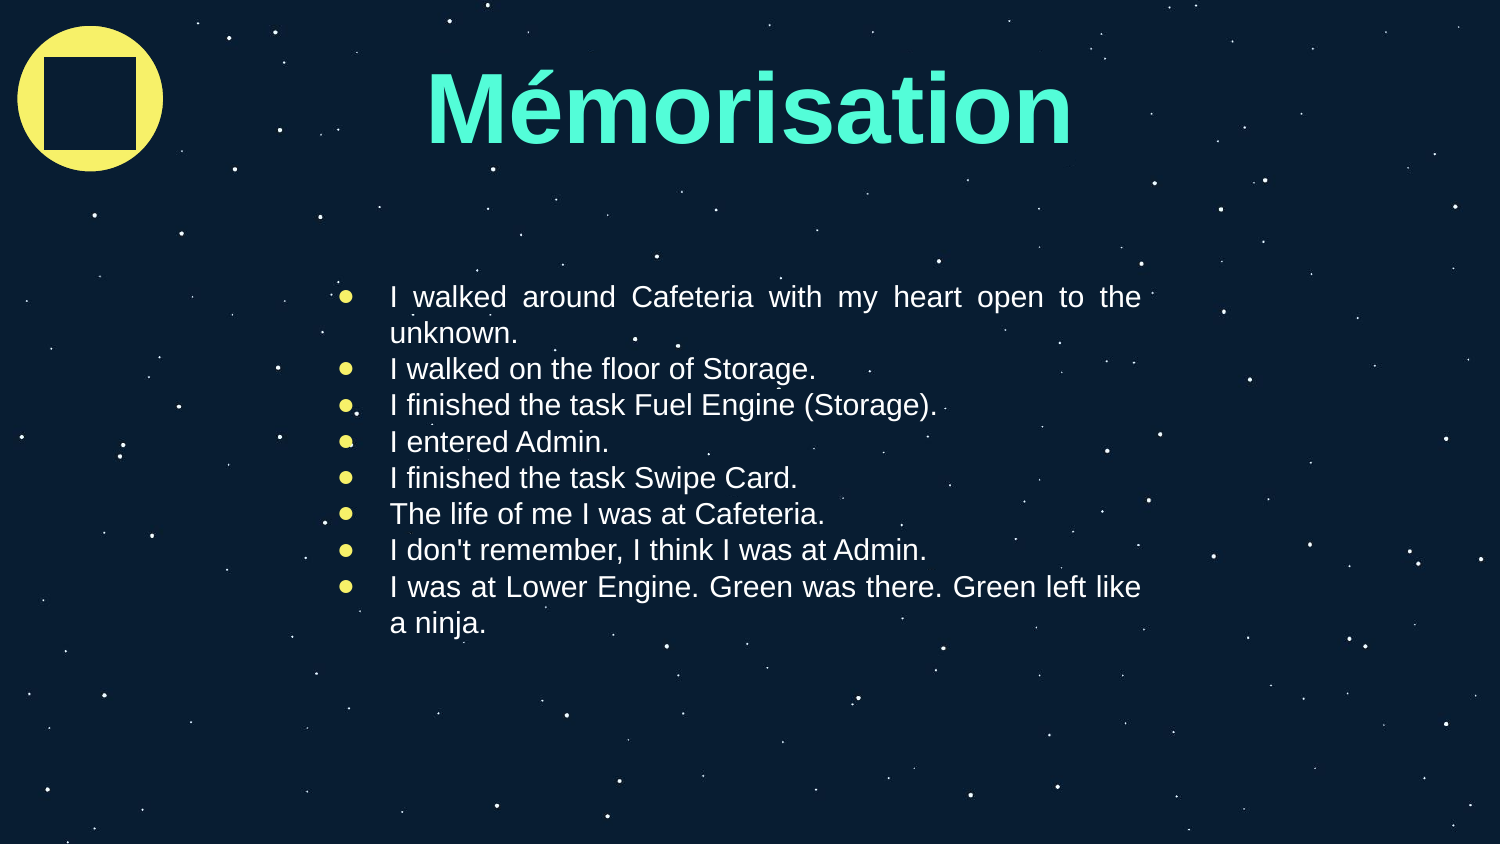

03
# Mémorisation
I walked around Cafeteria with my heart open to the unknown.
I walked on the floor of Storage.
I finished the task Fuel Engine (Storage).
I entered Admin.
I finished the task Swipe Card.
The life of me I was at Cafeteria.
I don't remember, I think I was at Admin.
I was at Lower Engine. Green was there. Green left like a ninja.